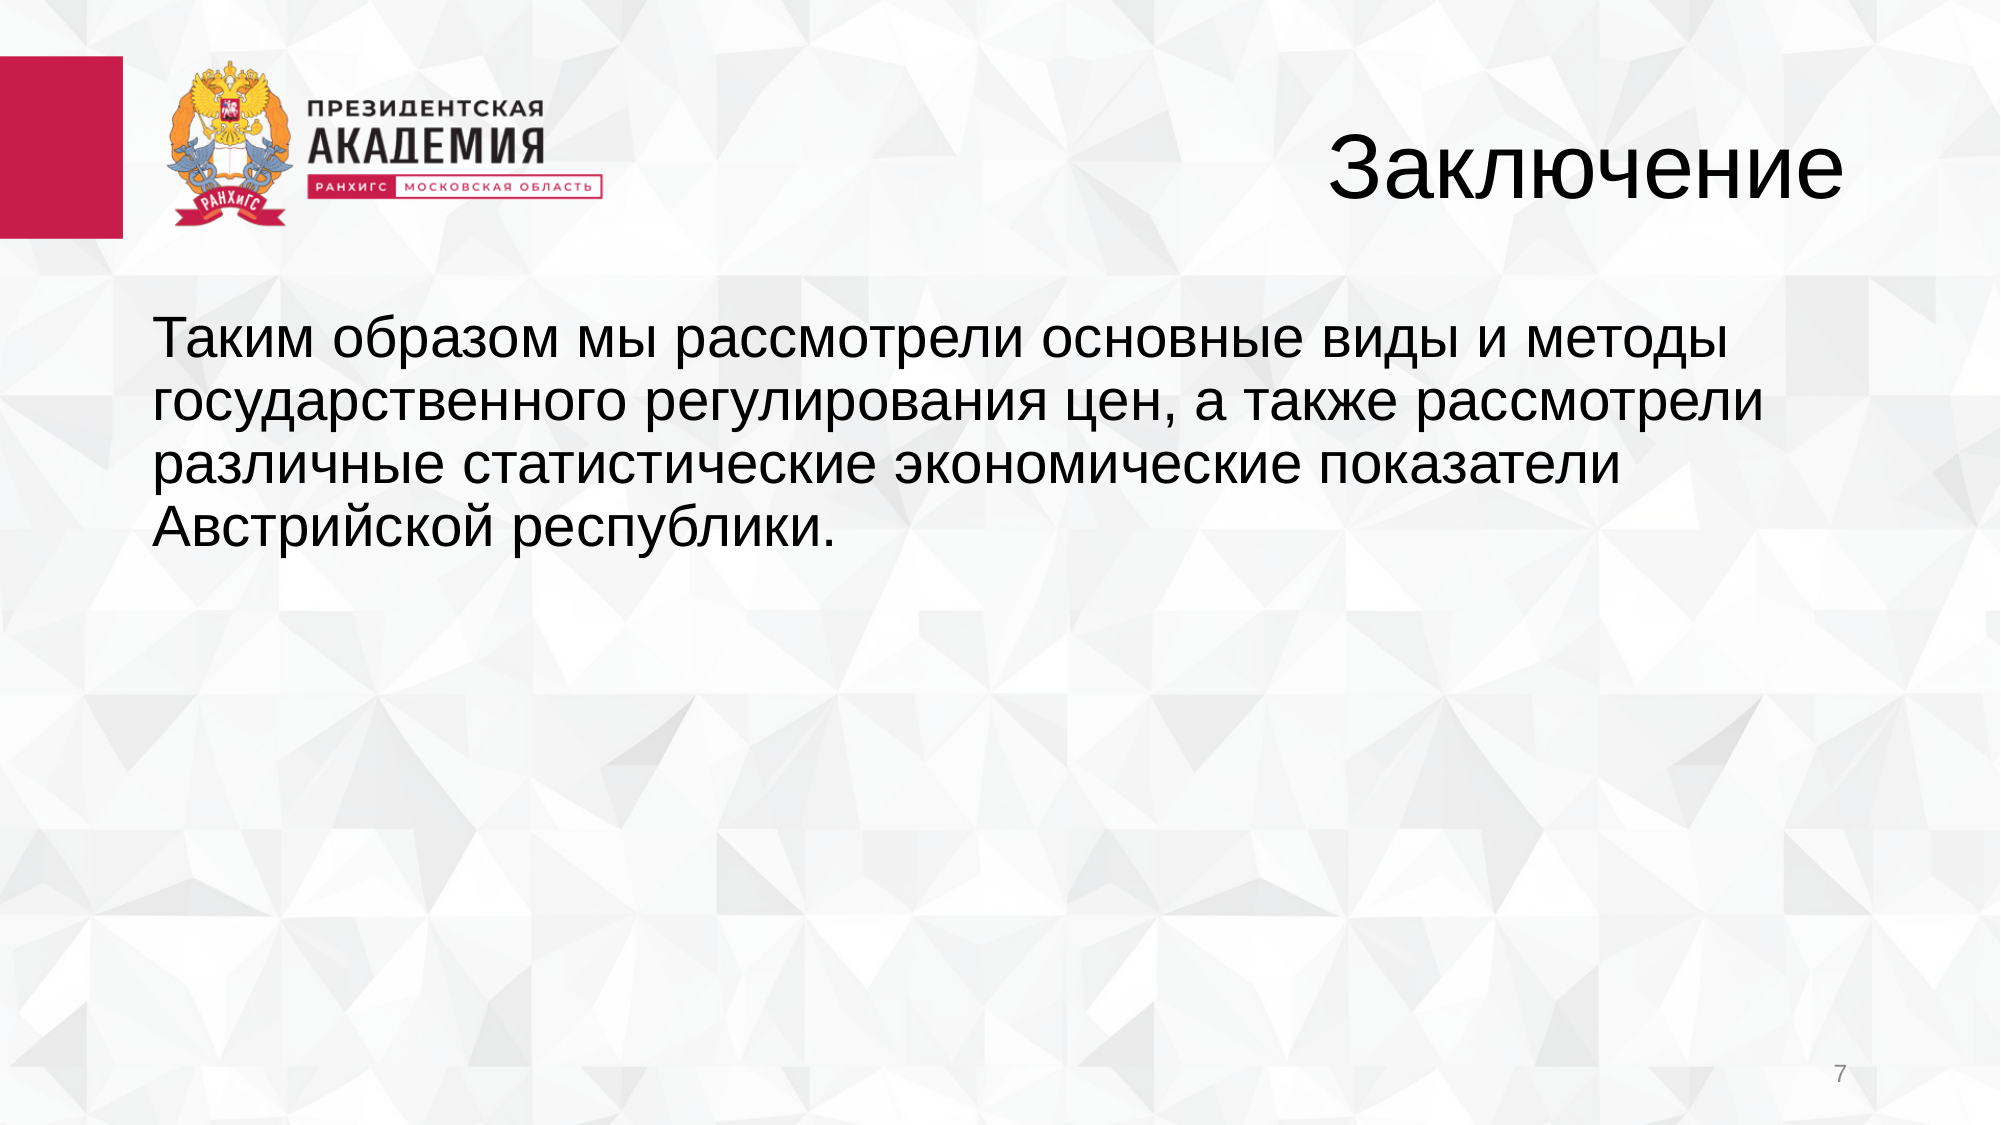

# Заключение
Таким образом мы рассмотрели основные виды и методы государственного регулирования цен, а также рассмотрели различные статистические экономические показатели Австрийской республики.
7